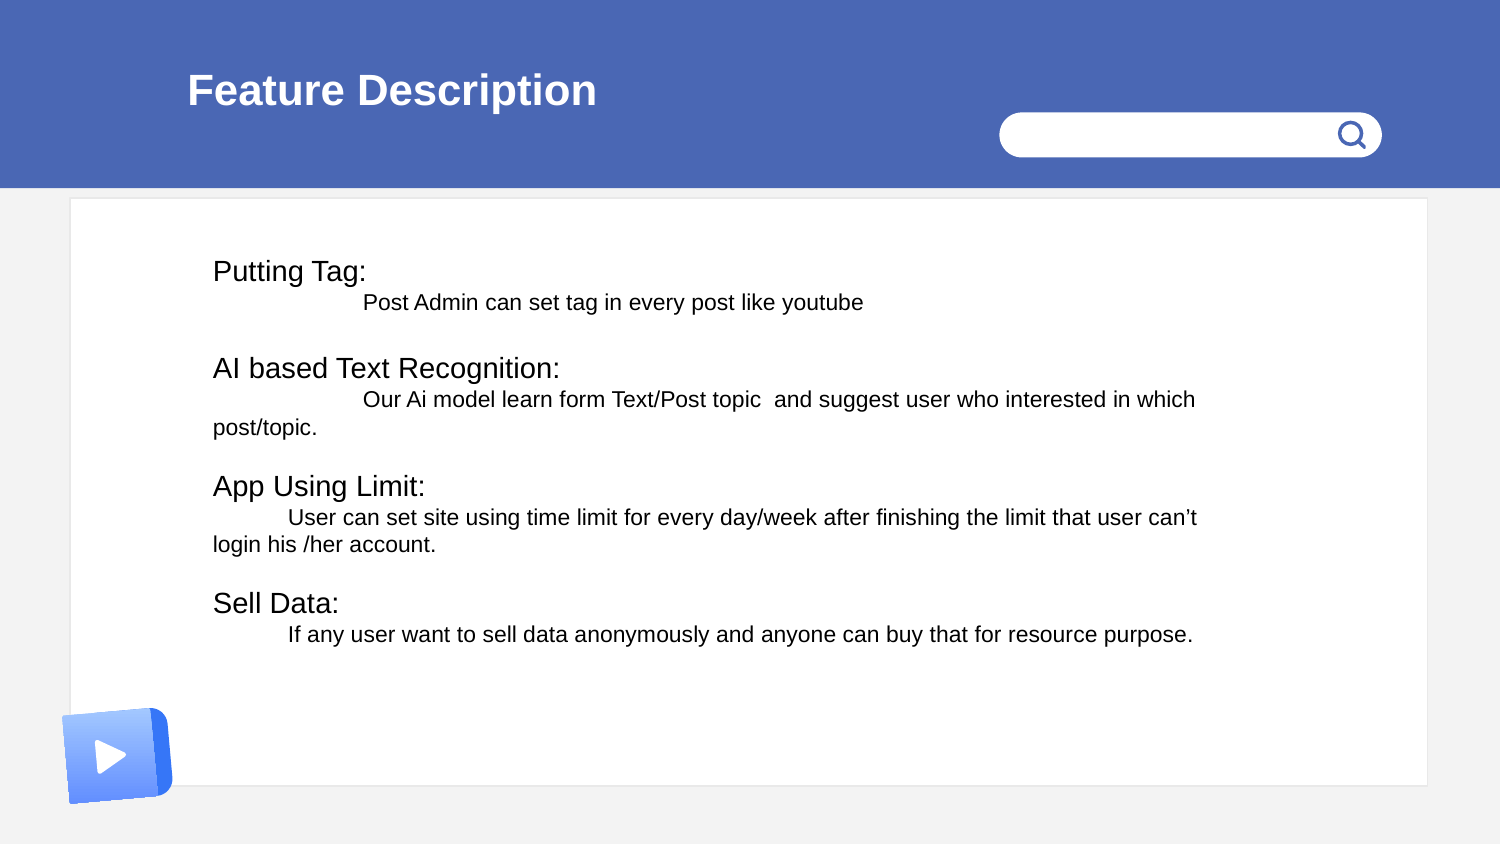

Feature Description
Putting Tag:
	Post Admin can set tag in every post like youtube

AI based Text Recognition:
	Our Ai model learn form Text/Post topic  and suggest user who interested in which post/topic.

App Using Limit:
User can set site using time limit for every day/week after finishing the limit that user can’t login his /her account.

Sell Data:
If any user want to sell data anonymously and anyone can buy that for resource purpose.